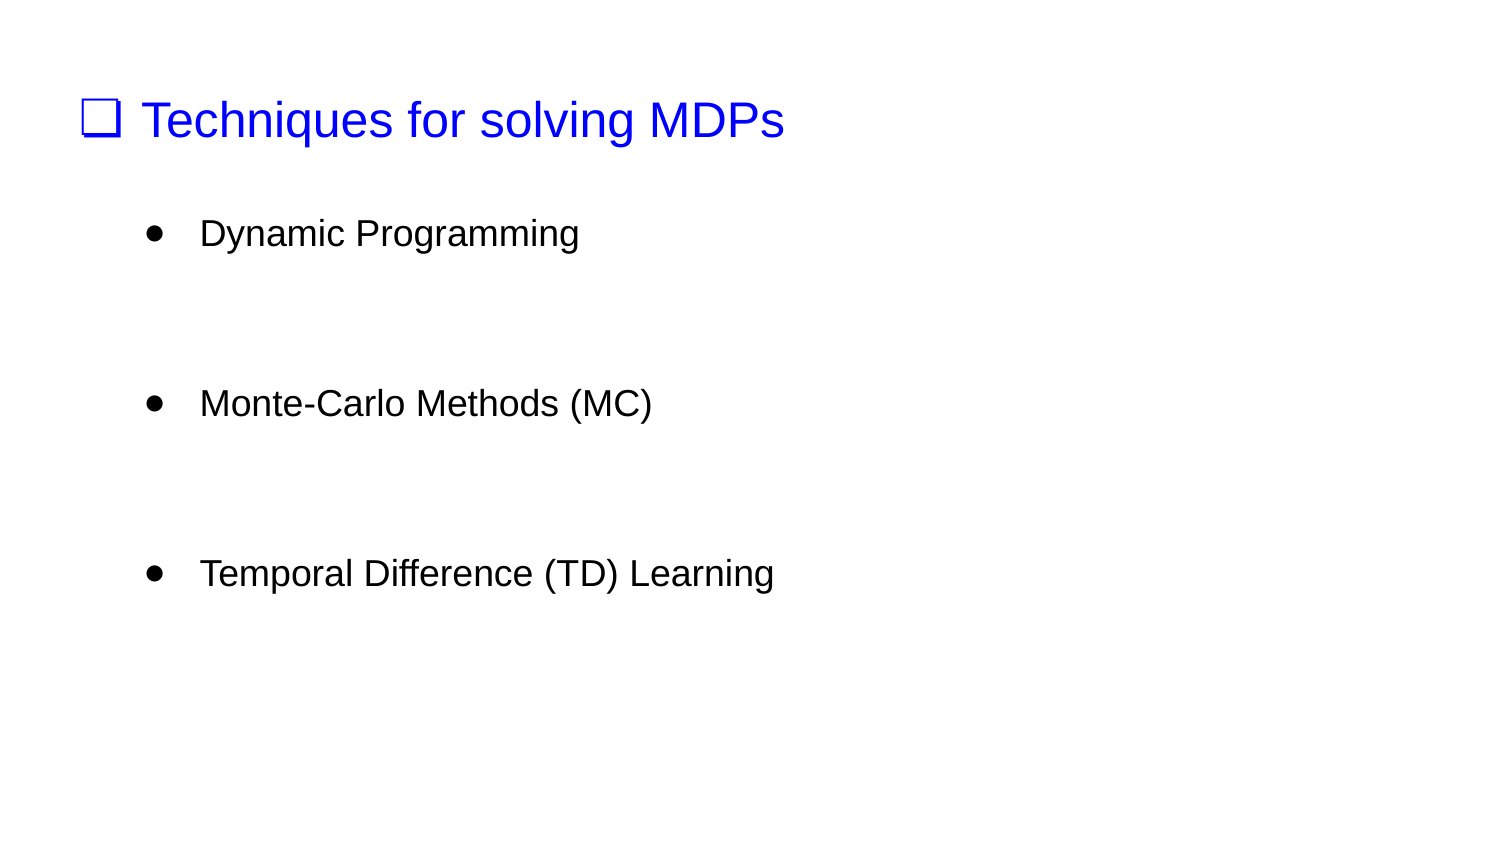

# Techniques for solving MDPs
Dynamic Programming

Monte-Carlo Methods (MC)

Temporal Difference (TD) Learning